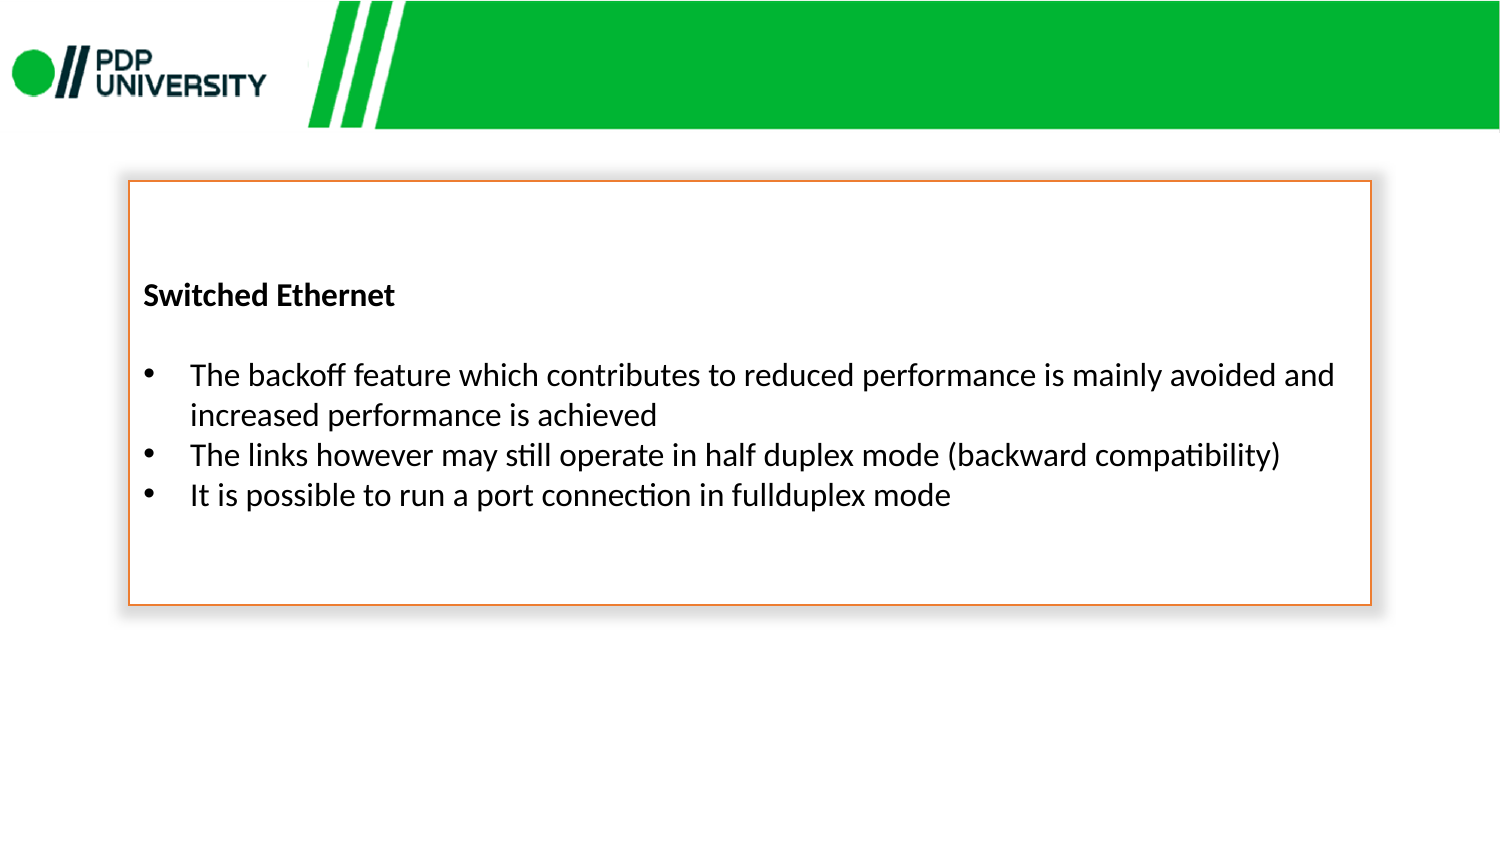

Switched Ethernet

The backoff feature which contributes to reduced performance is mainly avoided and increased performance is achieved
The links however may still operate in half duplex mode (backward compatibility)
It is possible to run a port connection in fullduplex mode